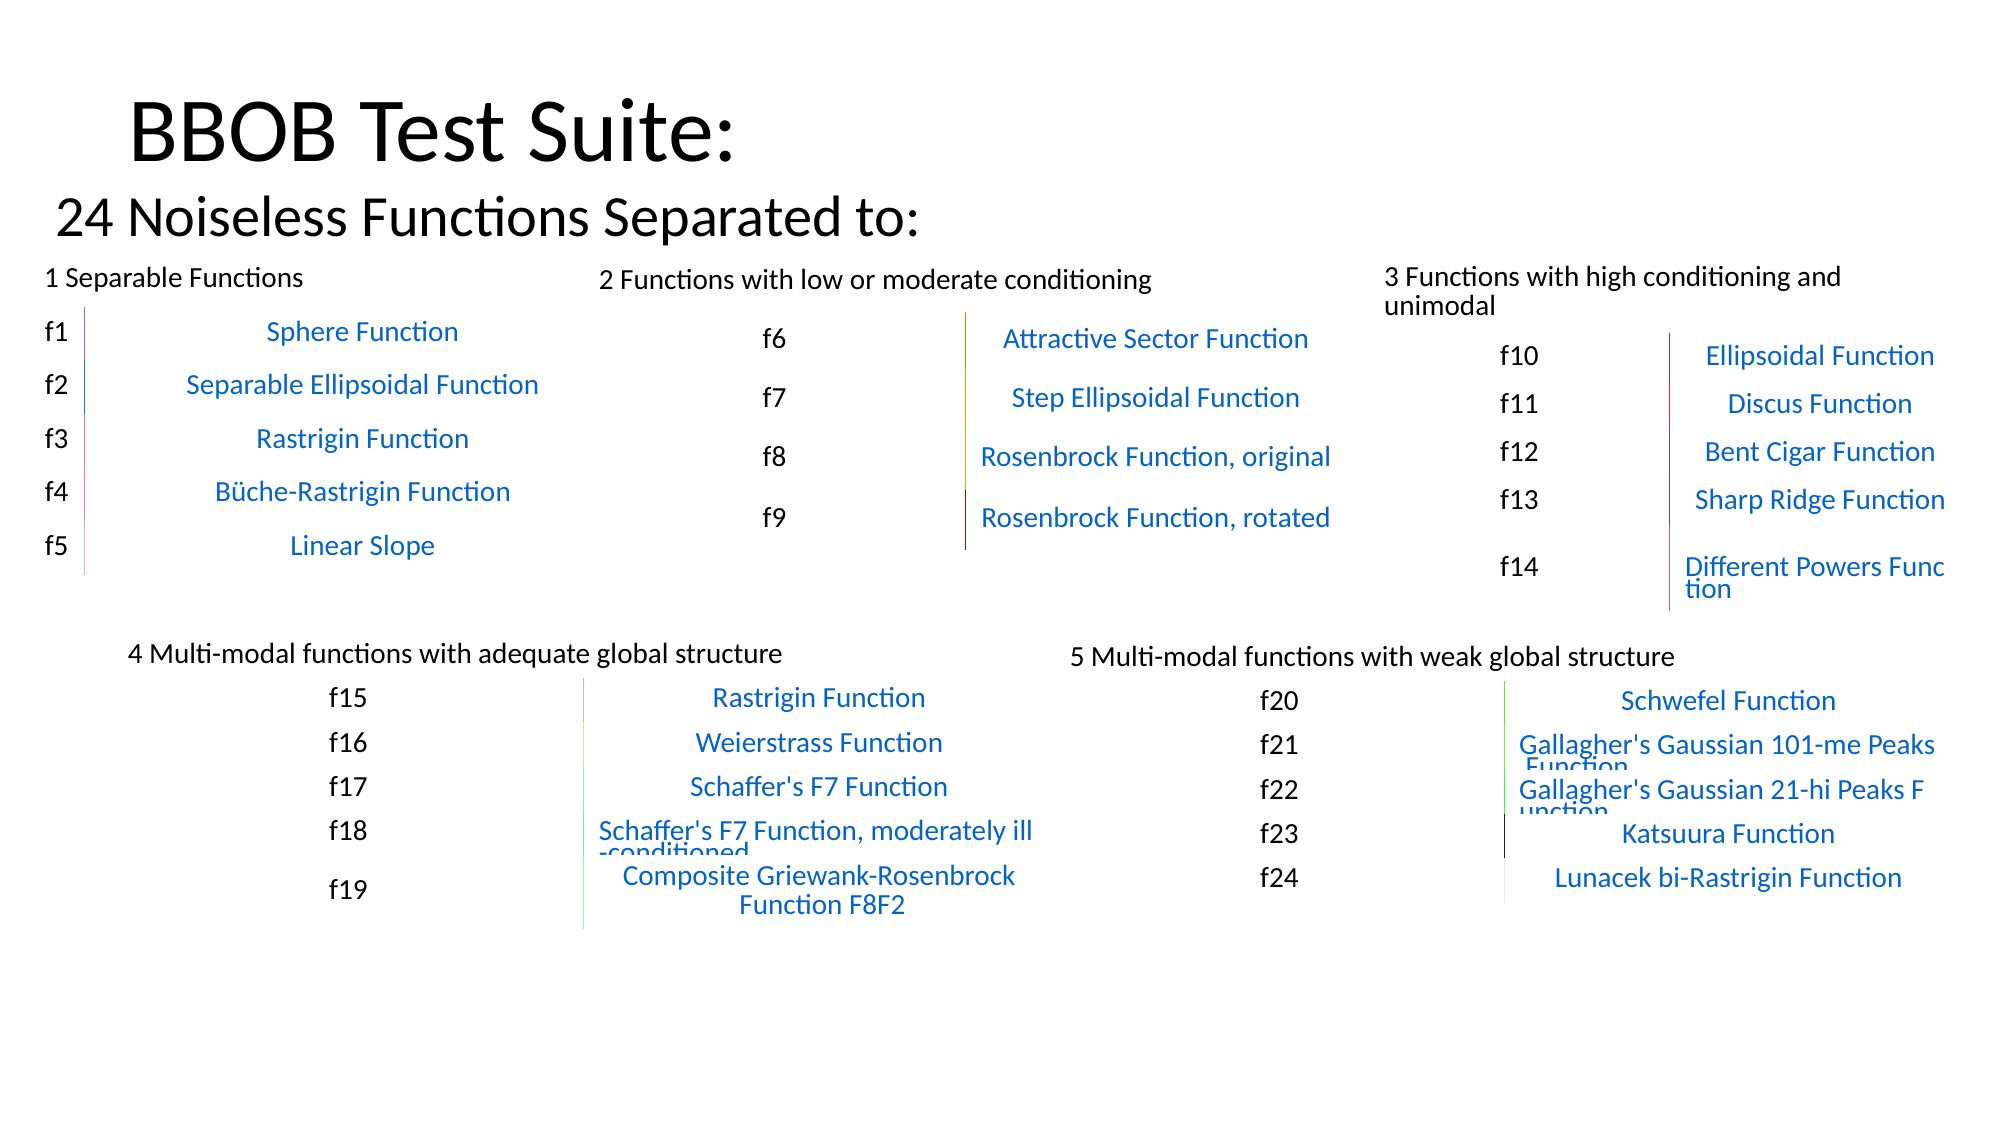

# BBOB Test Suite:
24 Noiseless Functions Separated to:

| 1 Separable Functions |  |
| --- | --- |
| f1 | Sphere Function |
| f2 | Separable Ellipsoidal Function |
| f3 | Rastrigin Function |
| f4 | Büche-Rastrigin Function |
| f5 | Linear Slope |
| 2 Functions with low or moderate conditioning |  |
| --- | --- |
| f6 | Attractive Sector Function |
| f7 | Step Ellipsoidal Function |
| f8 | Rosenbrock Function, original |
| f9 | Rosenbrock Function, rotated |
| 3 Functions with high conditioning and unimodal |  |
| --- | --- |
| f10 | Ellipsoidal Function |
| f11 | Discus Function |
| f12 | Bent Cigar Function |
| f13 | Sharp Ridge Function |
| f14 | Different Powers Function |
| 4 Multi-modal functions with adequate global structure |  |
| --- | --- |
| f15 | Rastrigin Function |
| f16 | Weierstrass Function |
| f17 | Schaffer's F7 Function |
| f18 | Schaffer's F7 Function, moderately ill-conditioned |
| f19 | Composite Griewank-Rosenbrock Function F8F2 |
| 5 Multi-modal functions with weak global structure |  |
| --- | --- |
| f20 | Schwefel Function |
| f21 | Gallagher's Gaussian 101-me Peaks Function |
| f22 | Gallagher's Gaussian 21-hi Peaks Function |
| f23 | Katsuura Function |
| f24 | Lunacek bi-Rastrigin Function |